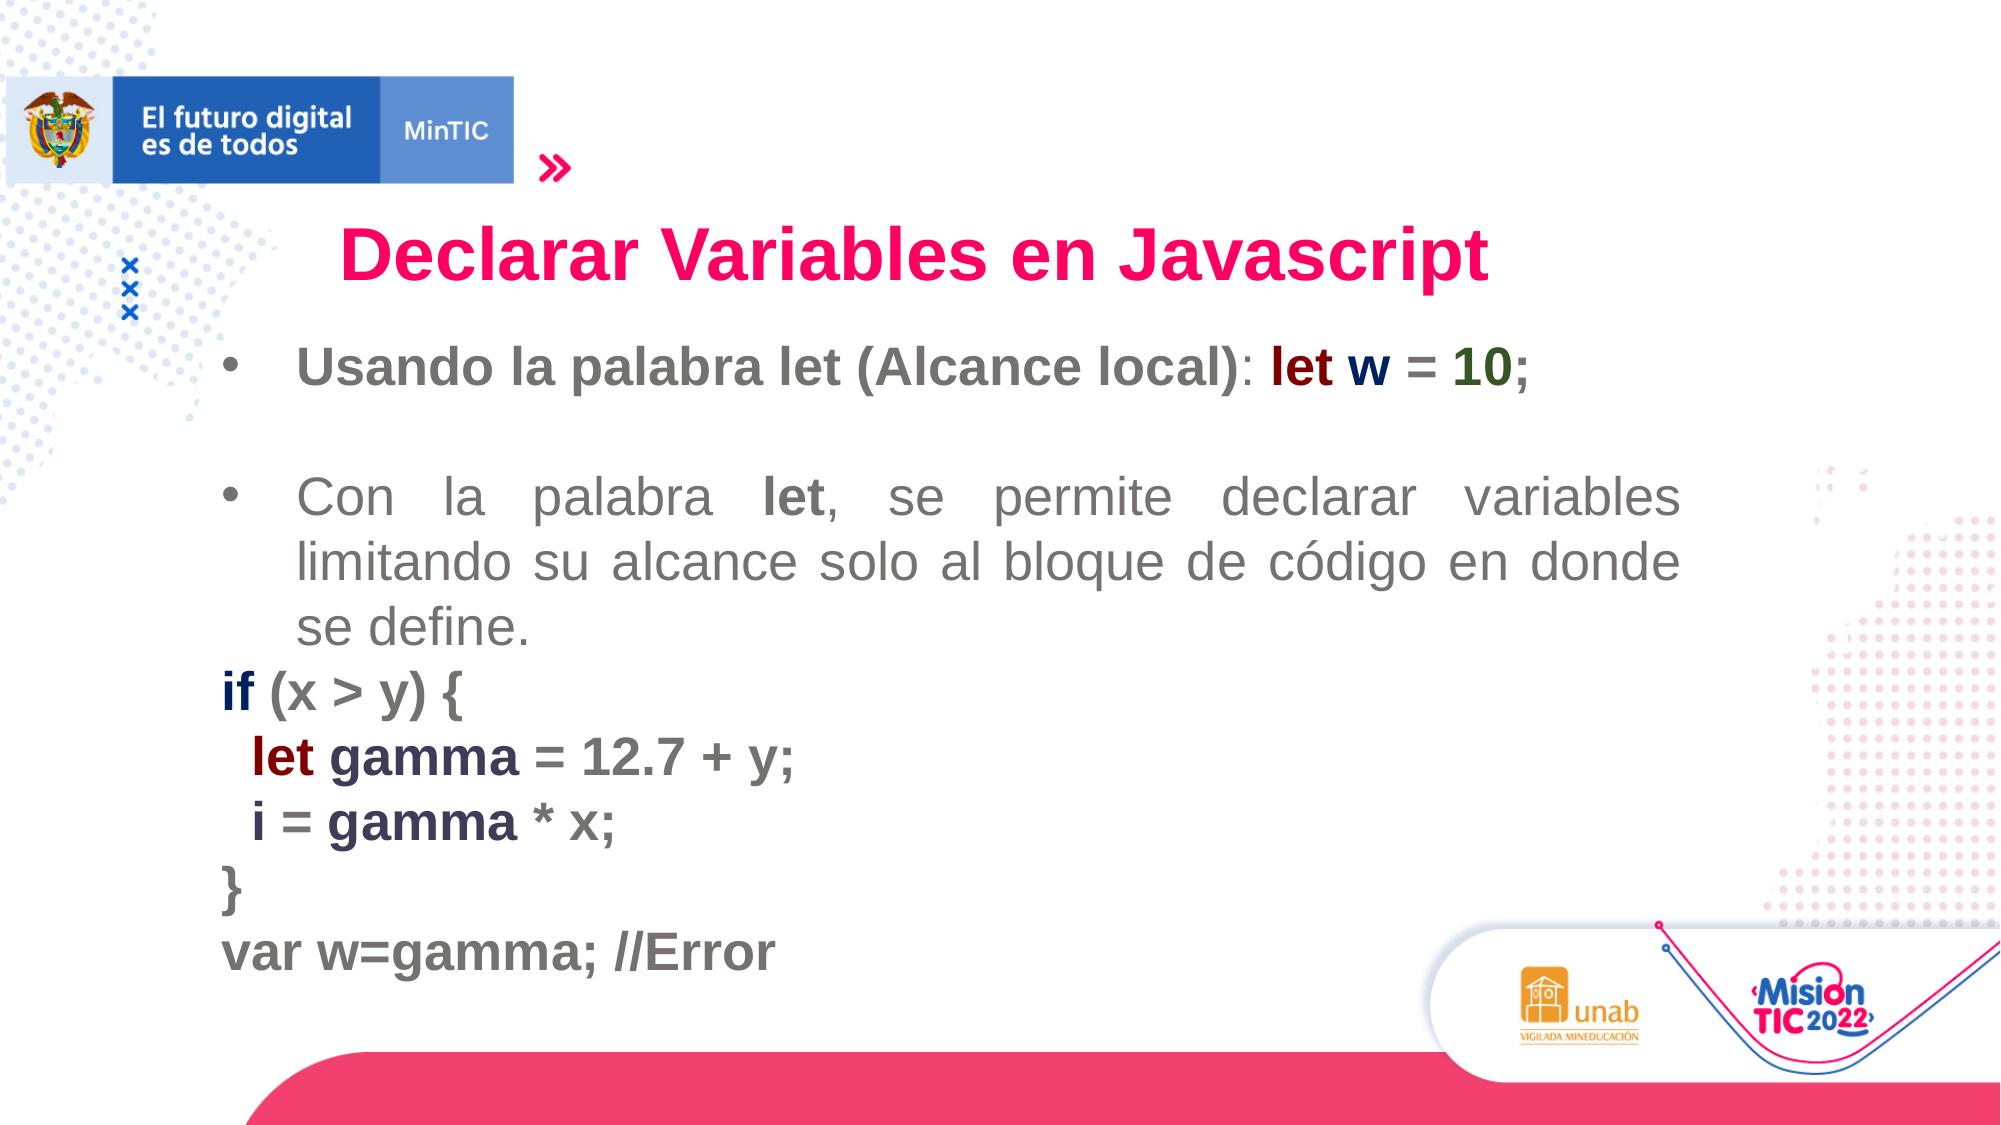

Declarar Variables en Javascript
Usando la palabra let (Alcance local): let w = 10;

Con la palabra let, se permite declarar variables limitando su alcance solo al bloque de código en donde se define.
if (x > y) {
  let gamma = 12.7 + y;
  i = gamma * x;
}
var w=gamma; //Error